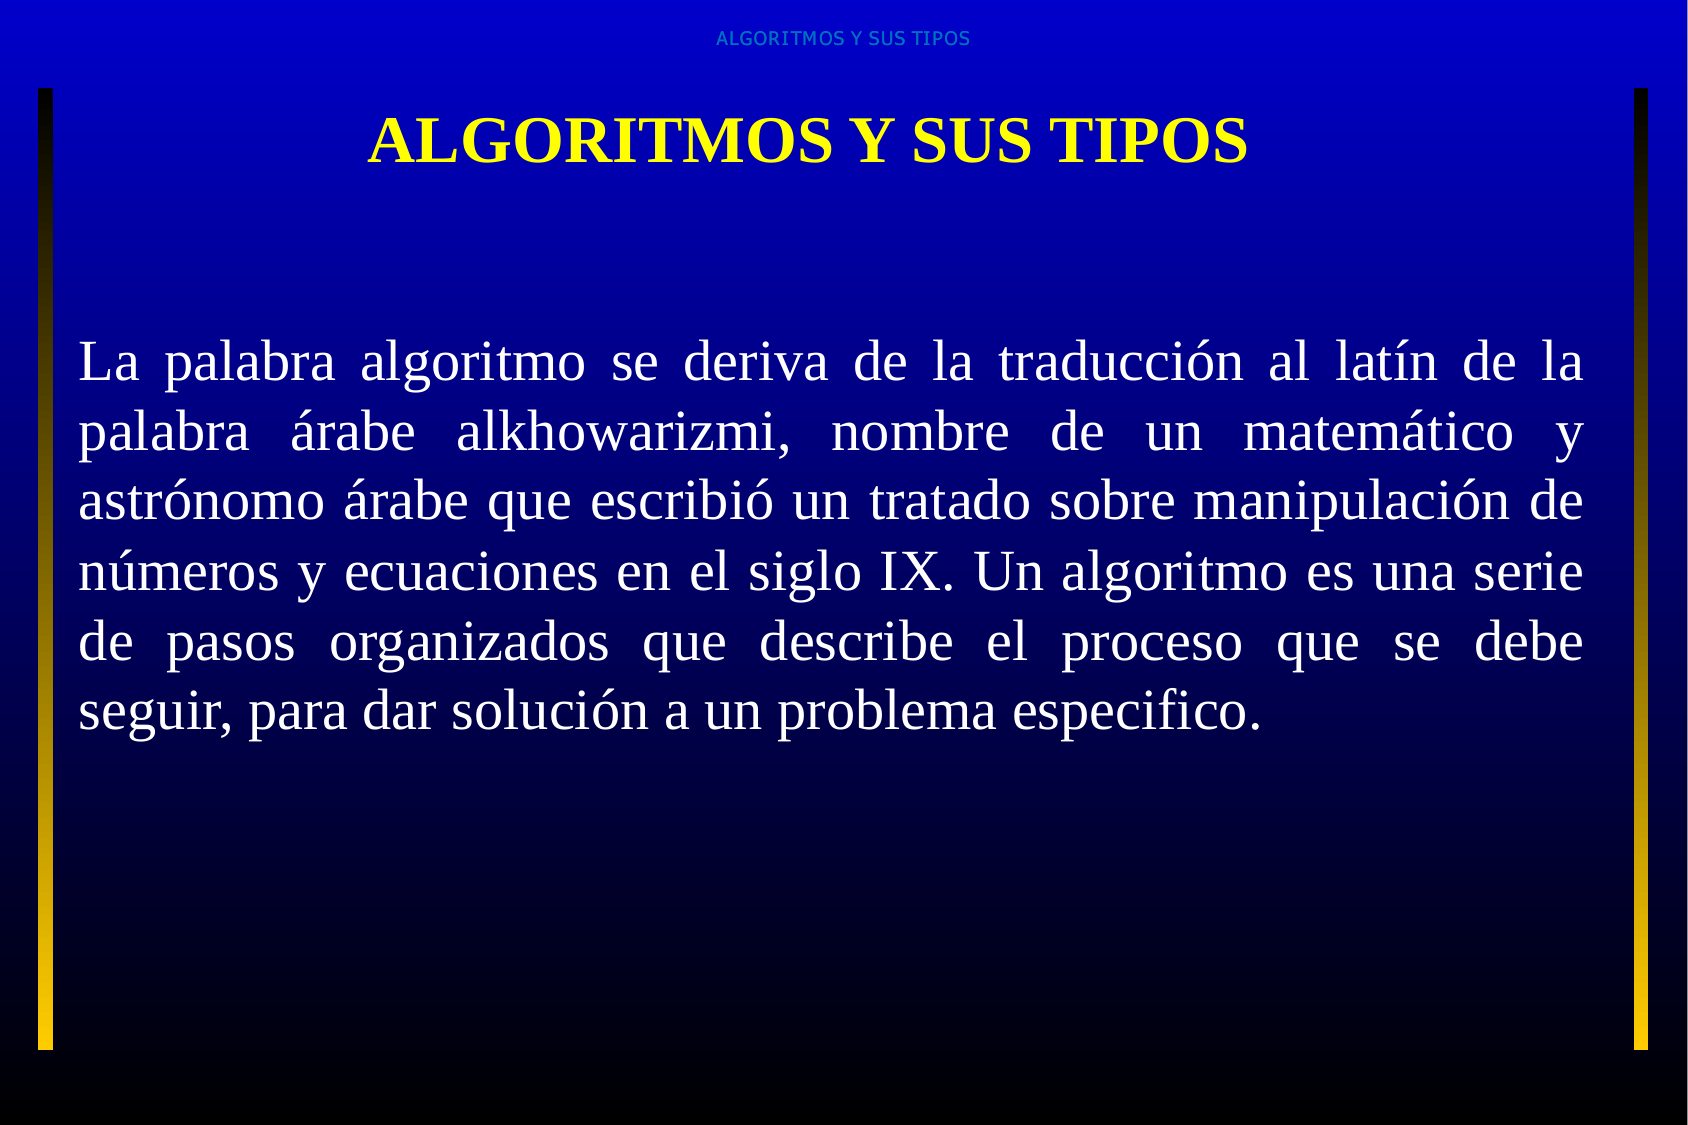

ALGORITMOS Y SUS TIPOS
ALGORITMOS Y SUS TIPOS
ALGORITMOS Y SUS TIPOS
La palabra algoritmo se deriva de la traducción al latín de la palabra árabe alkhowarizmi, nombre de un matemático y astrónomo árabe que escribió un tratado sobre manipulación de números y ecuaciones en el siglo IX. Un algoritmo es una serie de pasos organizados que describe el proceso que se debe seguir, para dar solución a un problema especifico.